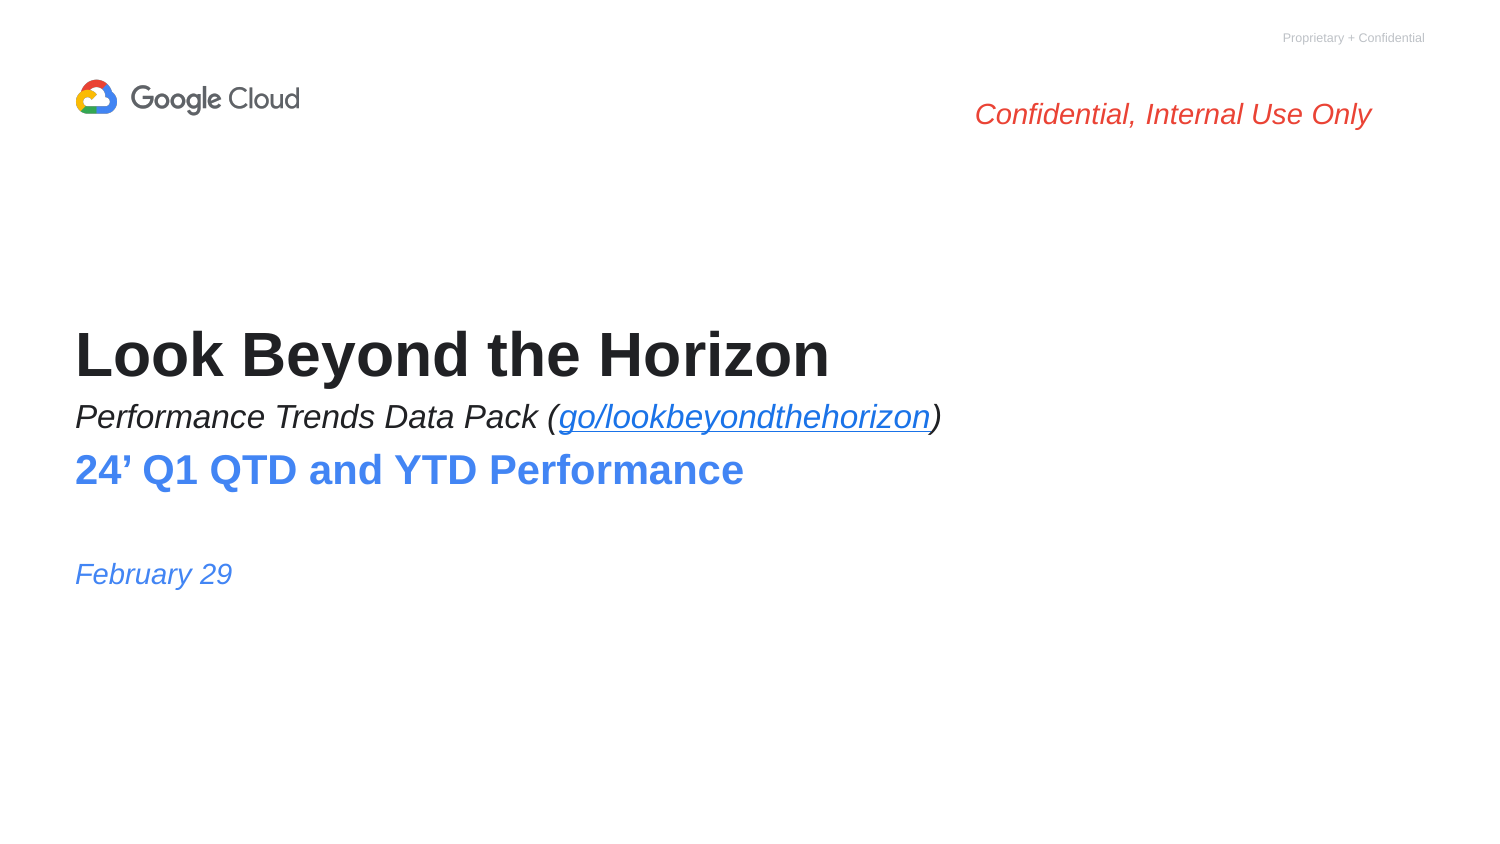

Confidential, Internal Use Only
Look Beyond the Horizon
Performance Trends Data Pack (go/lookbeyondthehorizon)
24’ Q1 QTD and YTD Performance

February 29